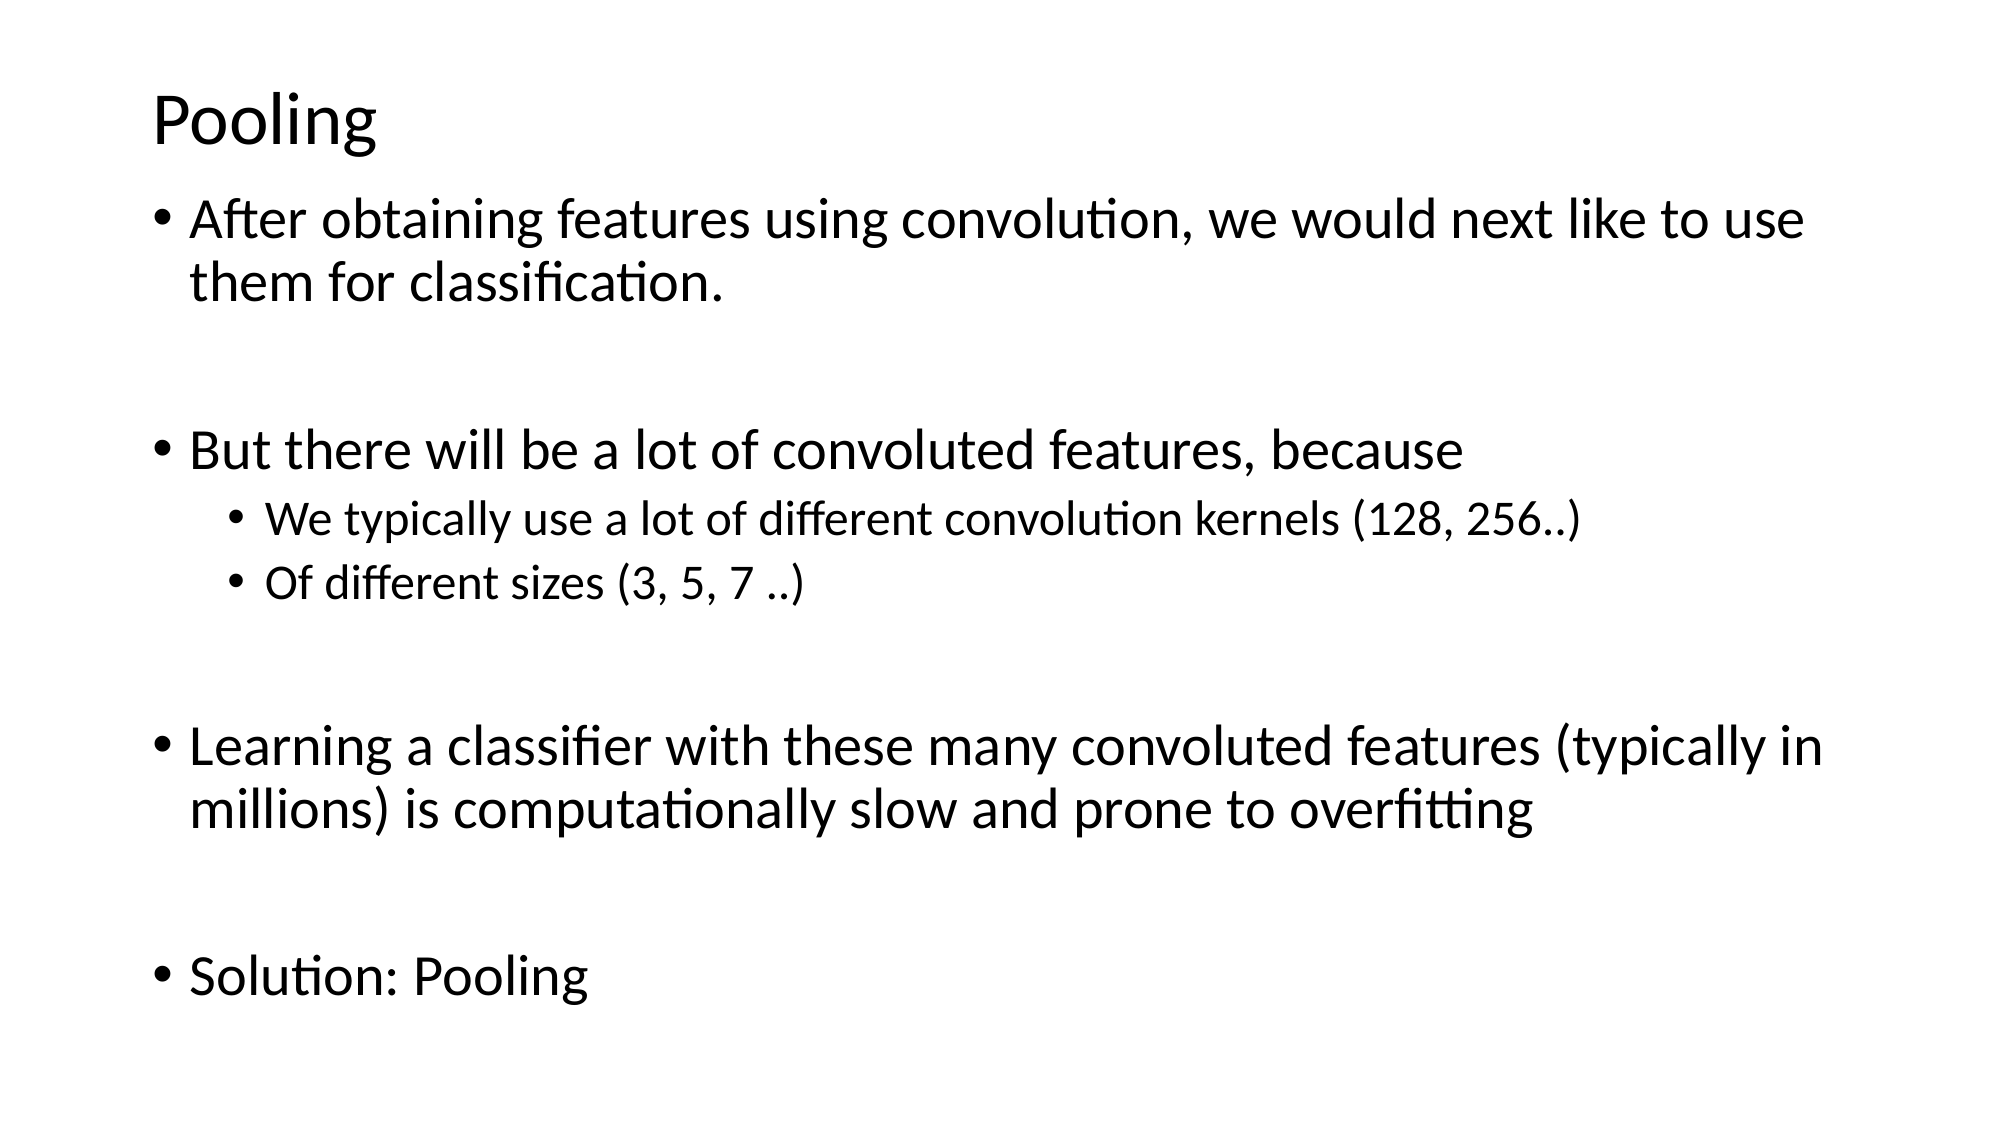

# Pooling
After obtaining features using convolution, we would next like to use them for classification.

But there will be a lot of convoluted features, because
We typically use a lot of different convolution kernels (128, 256..)
Of different sizes (3, 5, 7 ..)

Learning a classifier with these many convoluted features (typically in millions) is computationally slow and prone to overfitting

Solution: Pooling